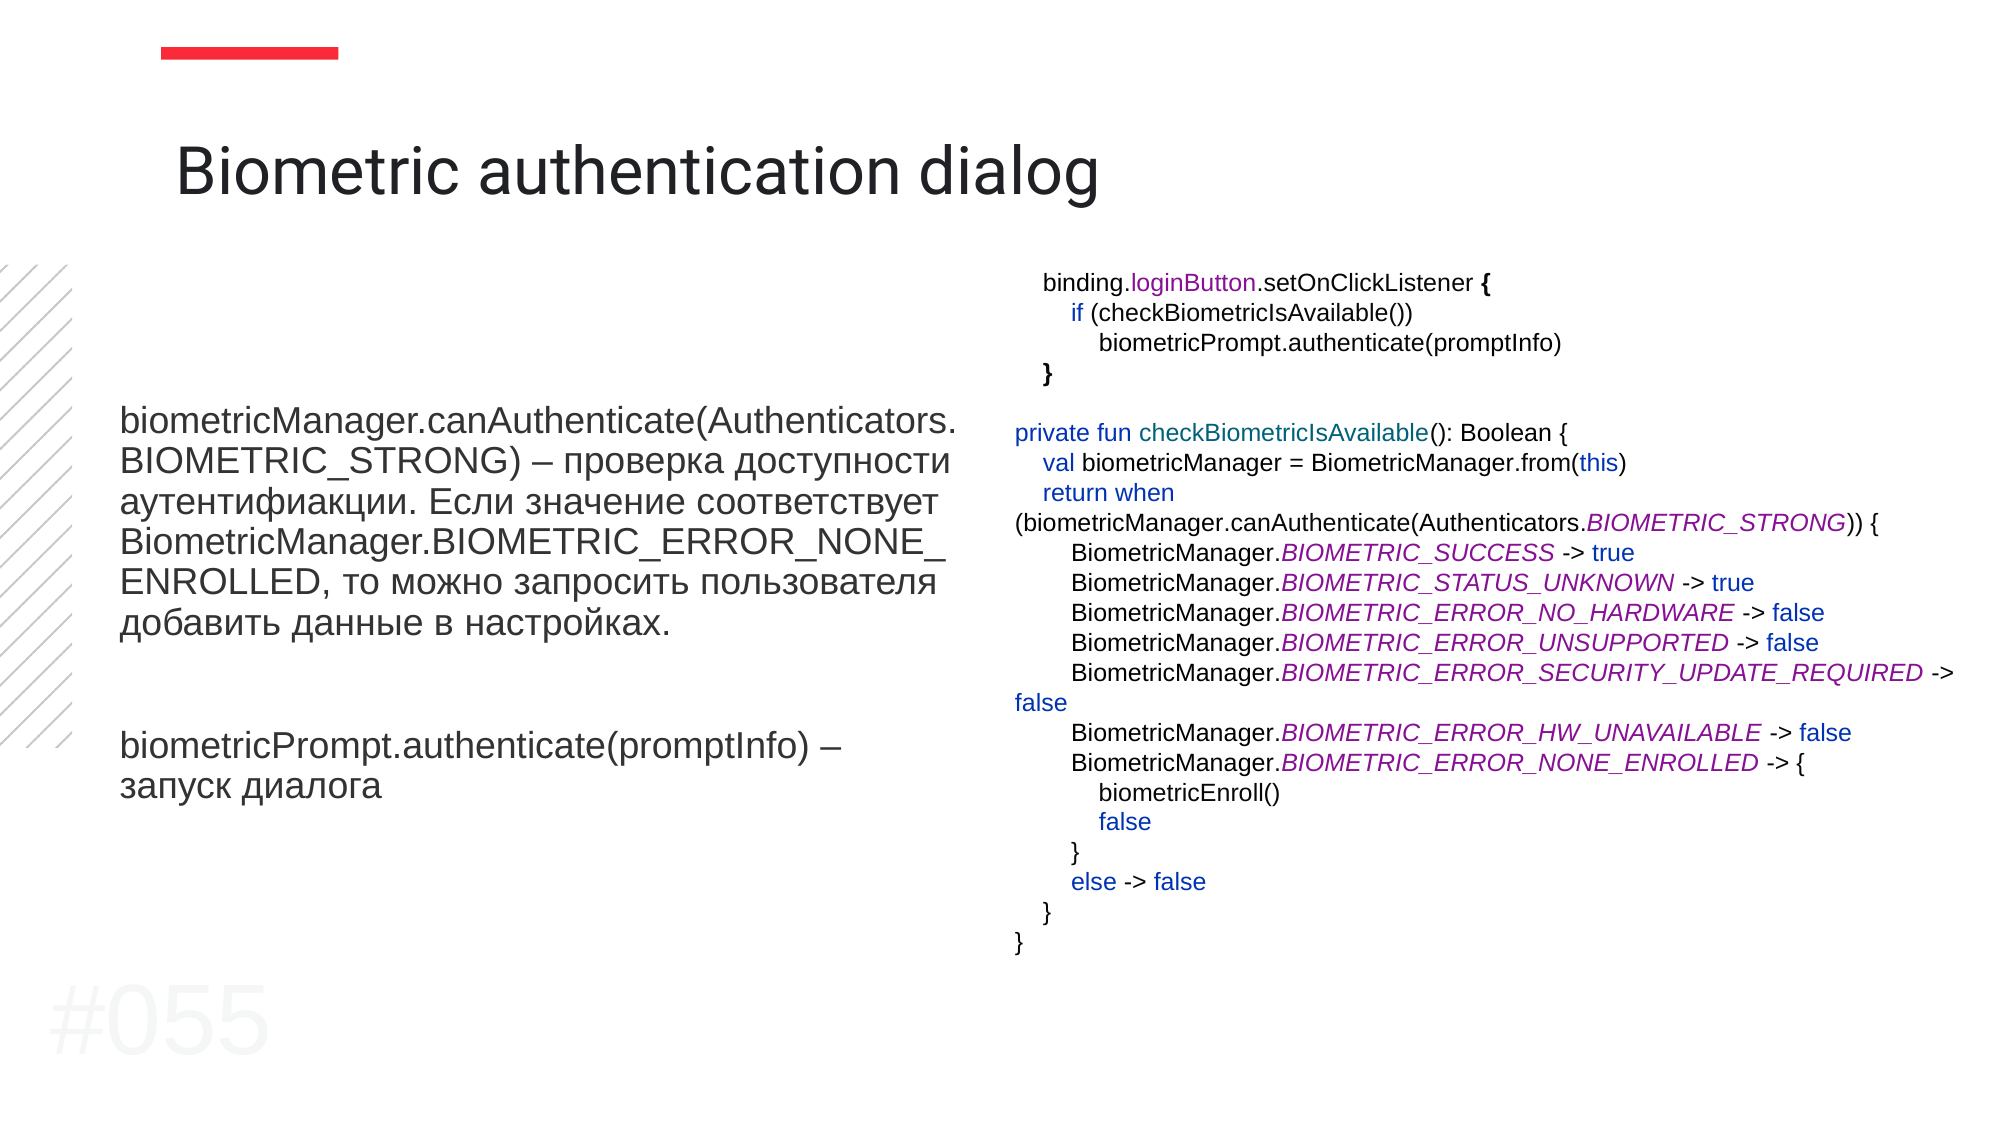

Biometric authentication dialog
    binding.loginButton.setOnClickListener {
        if (checkBiometricIsAvailable())
            biometricPrompt.authenticate(promptInfo)
    }
private fun checkBiometricIsAvailable(): Boolean {
    val biometricManager = BiometricManager.from(this)
    return when (biometricManager.canAuthenticate(Authenticators.BIOMETRIC_STRONG)) {
        BiometricManager.BIOMETRIC_SUCCESS -> true
        BiometricManager.BIOMETRIC_STATUS_UNKNOWN -> true
        BiometricManager.BIOMETRIC_ERROR_NO_HARDWARE -> false
        BiometricManager.BIOMETRIC_ERROR_UNSUPPORTED -> false
        BiometricManager.BIOMETRIC_ERROR_SECURITY_UPDATE_REQUIRED -> false
        BiometricManager.BIOMETRIC_ERROR_HW_UNAVAILABLE -> false
        BiometricManager.BIOMETRIC_ERROR_NONE_ENROLLED -> {
            biometricEnroll()
            false
        }
        else -> false
    }
}

biometricManager.canAuthenticate(Authenticators.BIOMETRIC_STRONG) – проверка доступности аутентифиакции. Если значение соответствует  BiometricManager.BIOMETRIC_ERROR_NONE_ENROLLED, то можно запросить пользователя добавить данные в настройках.

biometricPrompt.authenticate(promptInfo) – запуск диалога
#055